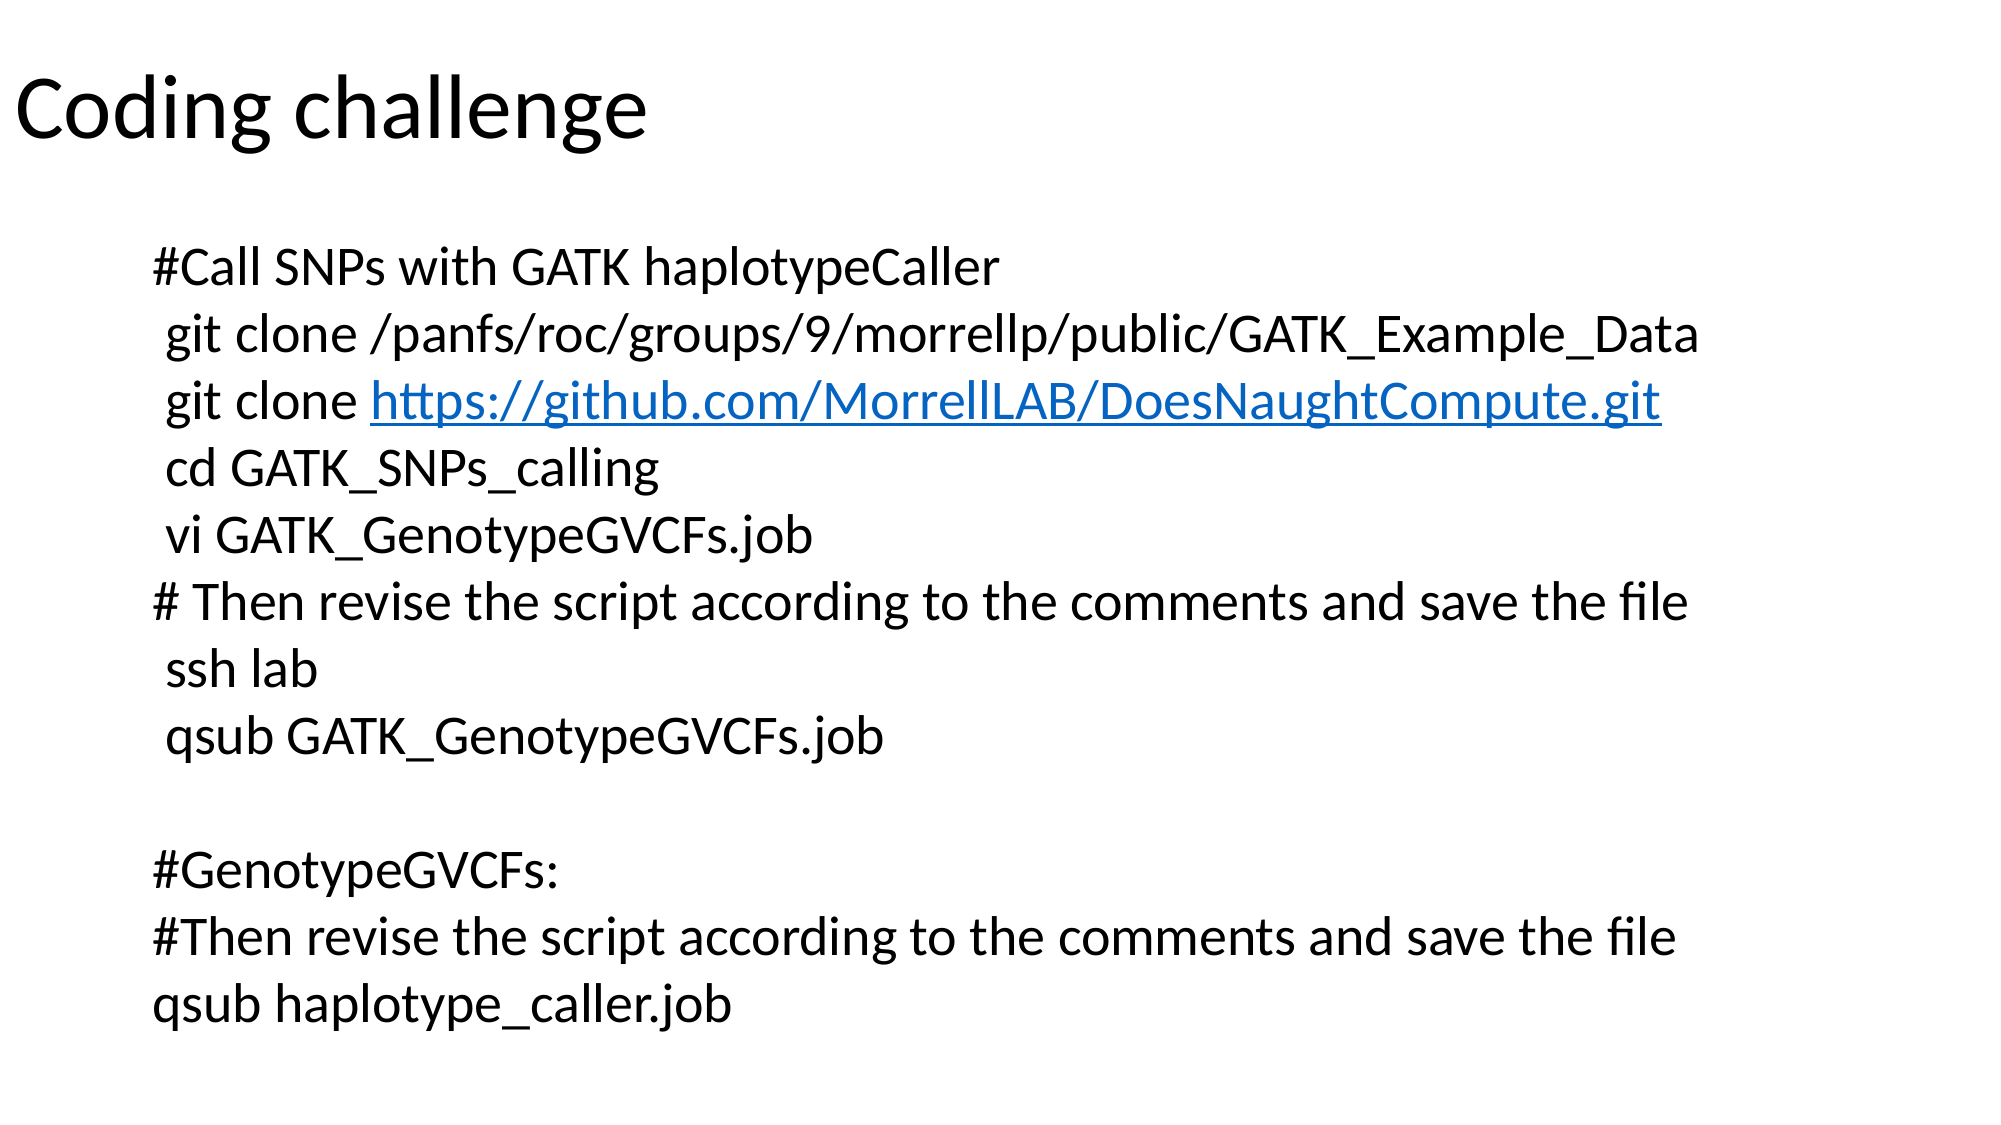

# Coding challenge
#Call SNPs with GATK haplotypeCaller
 git clone /panfs/roc/groups/9/morrellp/public/GATK_Example_Data
 git clone https://github.com/MorrellLAB/DoesNaughtCompute.git
 cd GATK_SNPs_calling
 vi GATK_GenotypeGVCFs.job
# Then revise the script according to the comments and save the file
 ssh lab
 qsub GATK_GenotypeGVCFs.job

#GenotypeGVCFs:
#Then revise the script according to the comments and save the file
qsub haplotype_caller.job